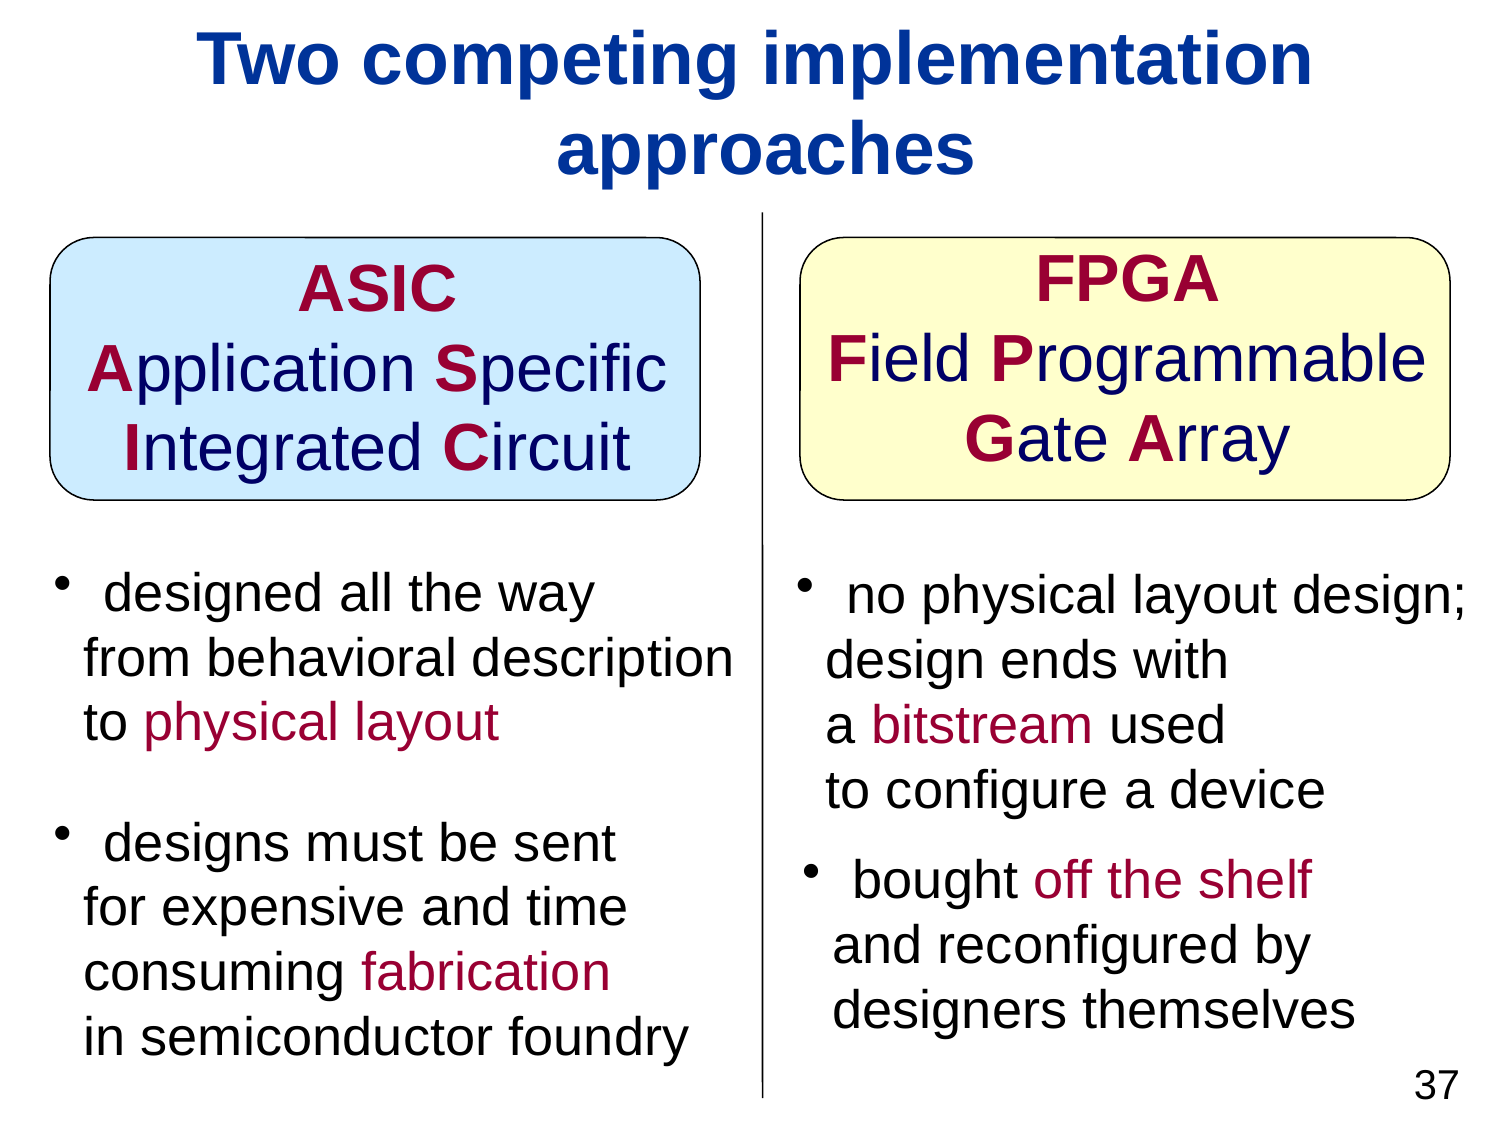

Two competing implementation
approaches

FPGA
Field Programmable
Gate Array
ASIC
Application Specific
Integrated Circuit

 designed all the way
  from behavioral description
  to physical layout
 no physical layout design;
  design ends with
  a bitstream used
  to configure a device
 designs must be sent
  for expensive and time
  consuming fabrication
  in semiconductor foundry
 bought off the shelf
  and reconfigured by
  designers themselves
37